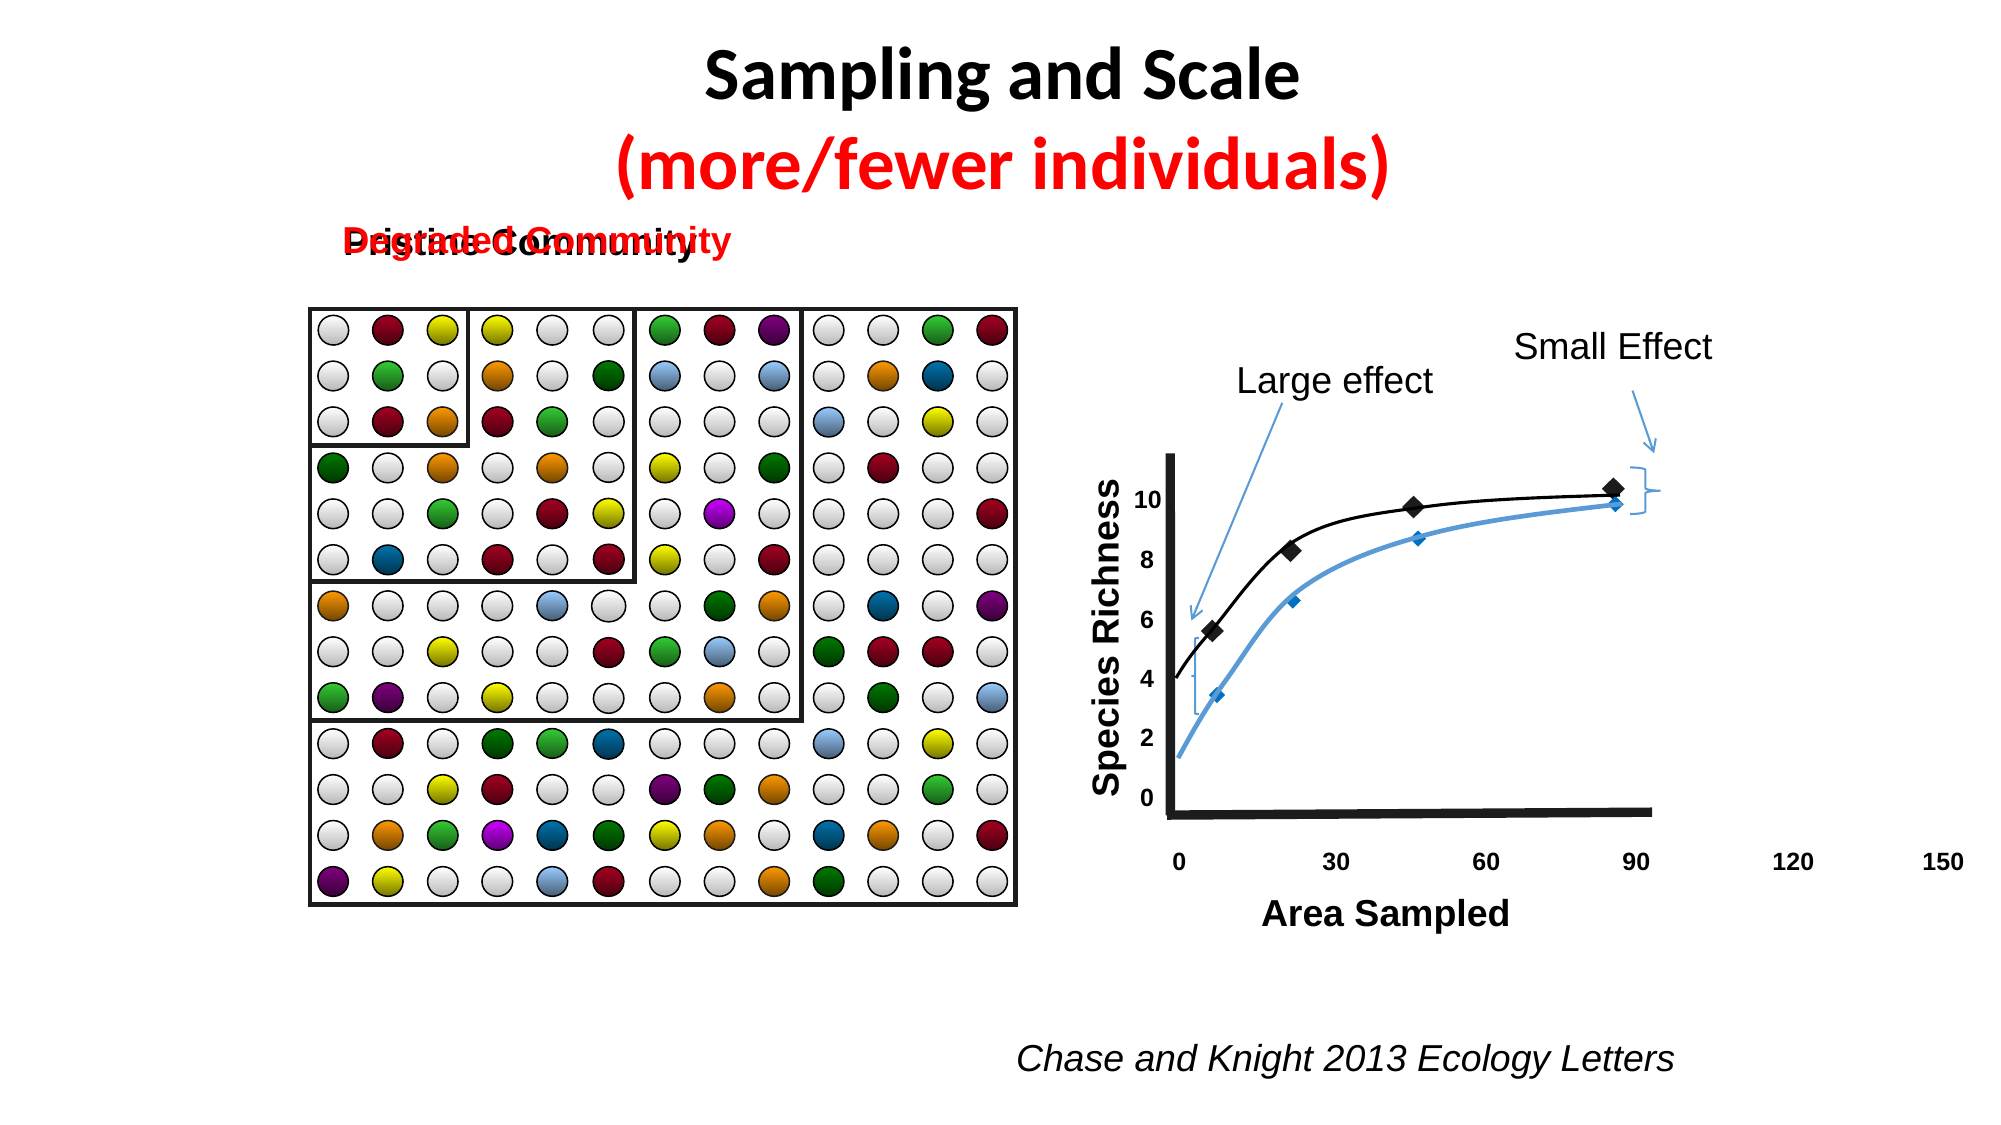

Sampling and Scale
(more/fewer individuals)
Degraded Community
Pristine Community

Small Effect

Large effect

10

Species Richness

8

6

4

2

0

0	30	60	90	120	150	180

Area Sampled
Chase and Knight 2013 Ecology Letters